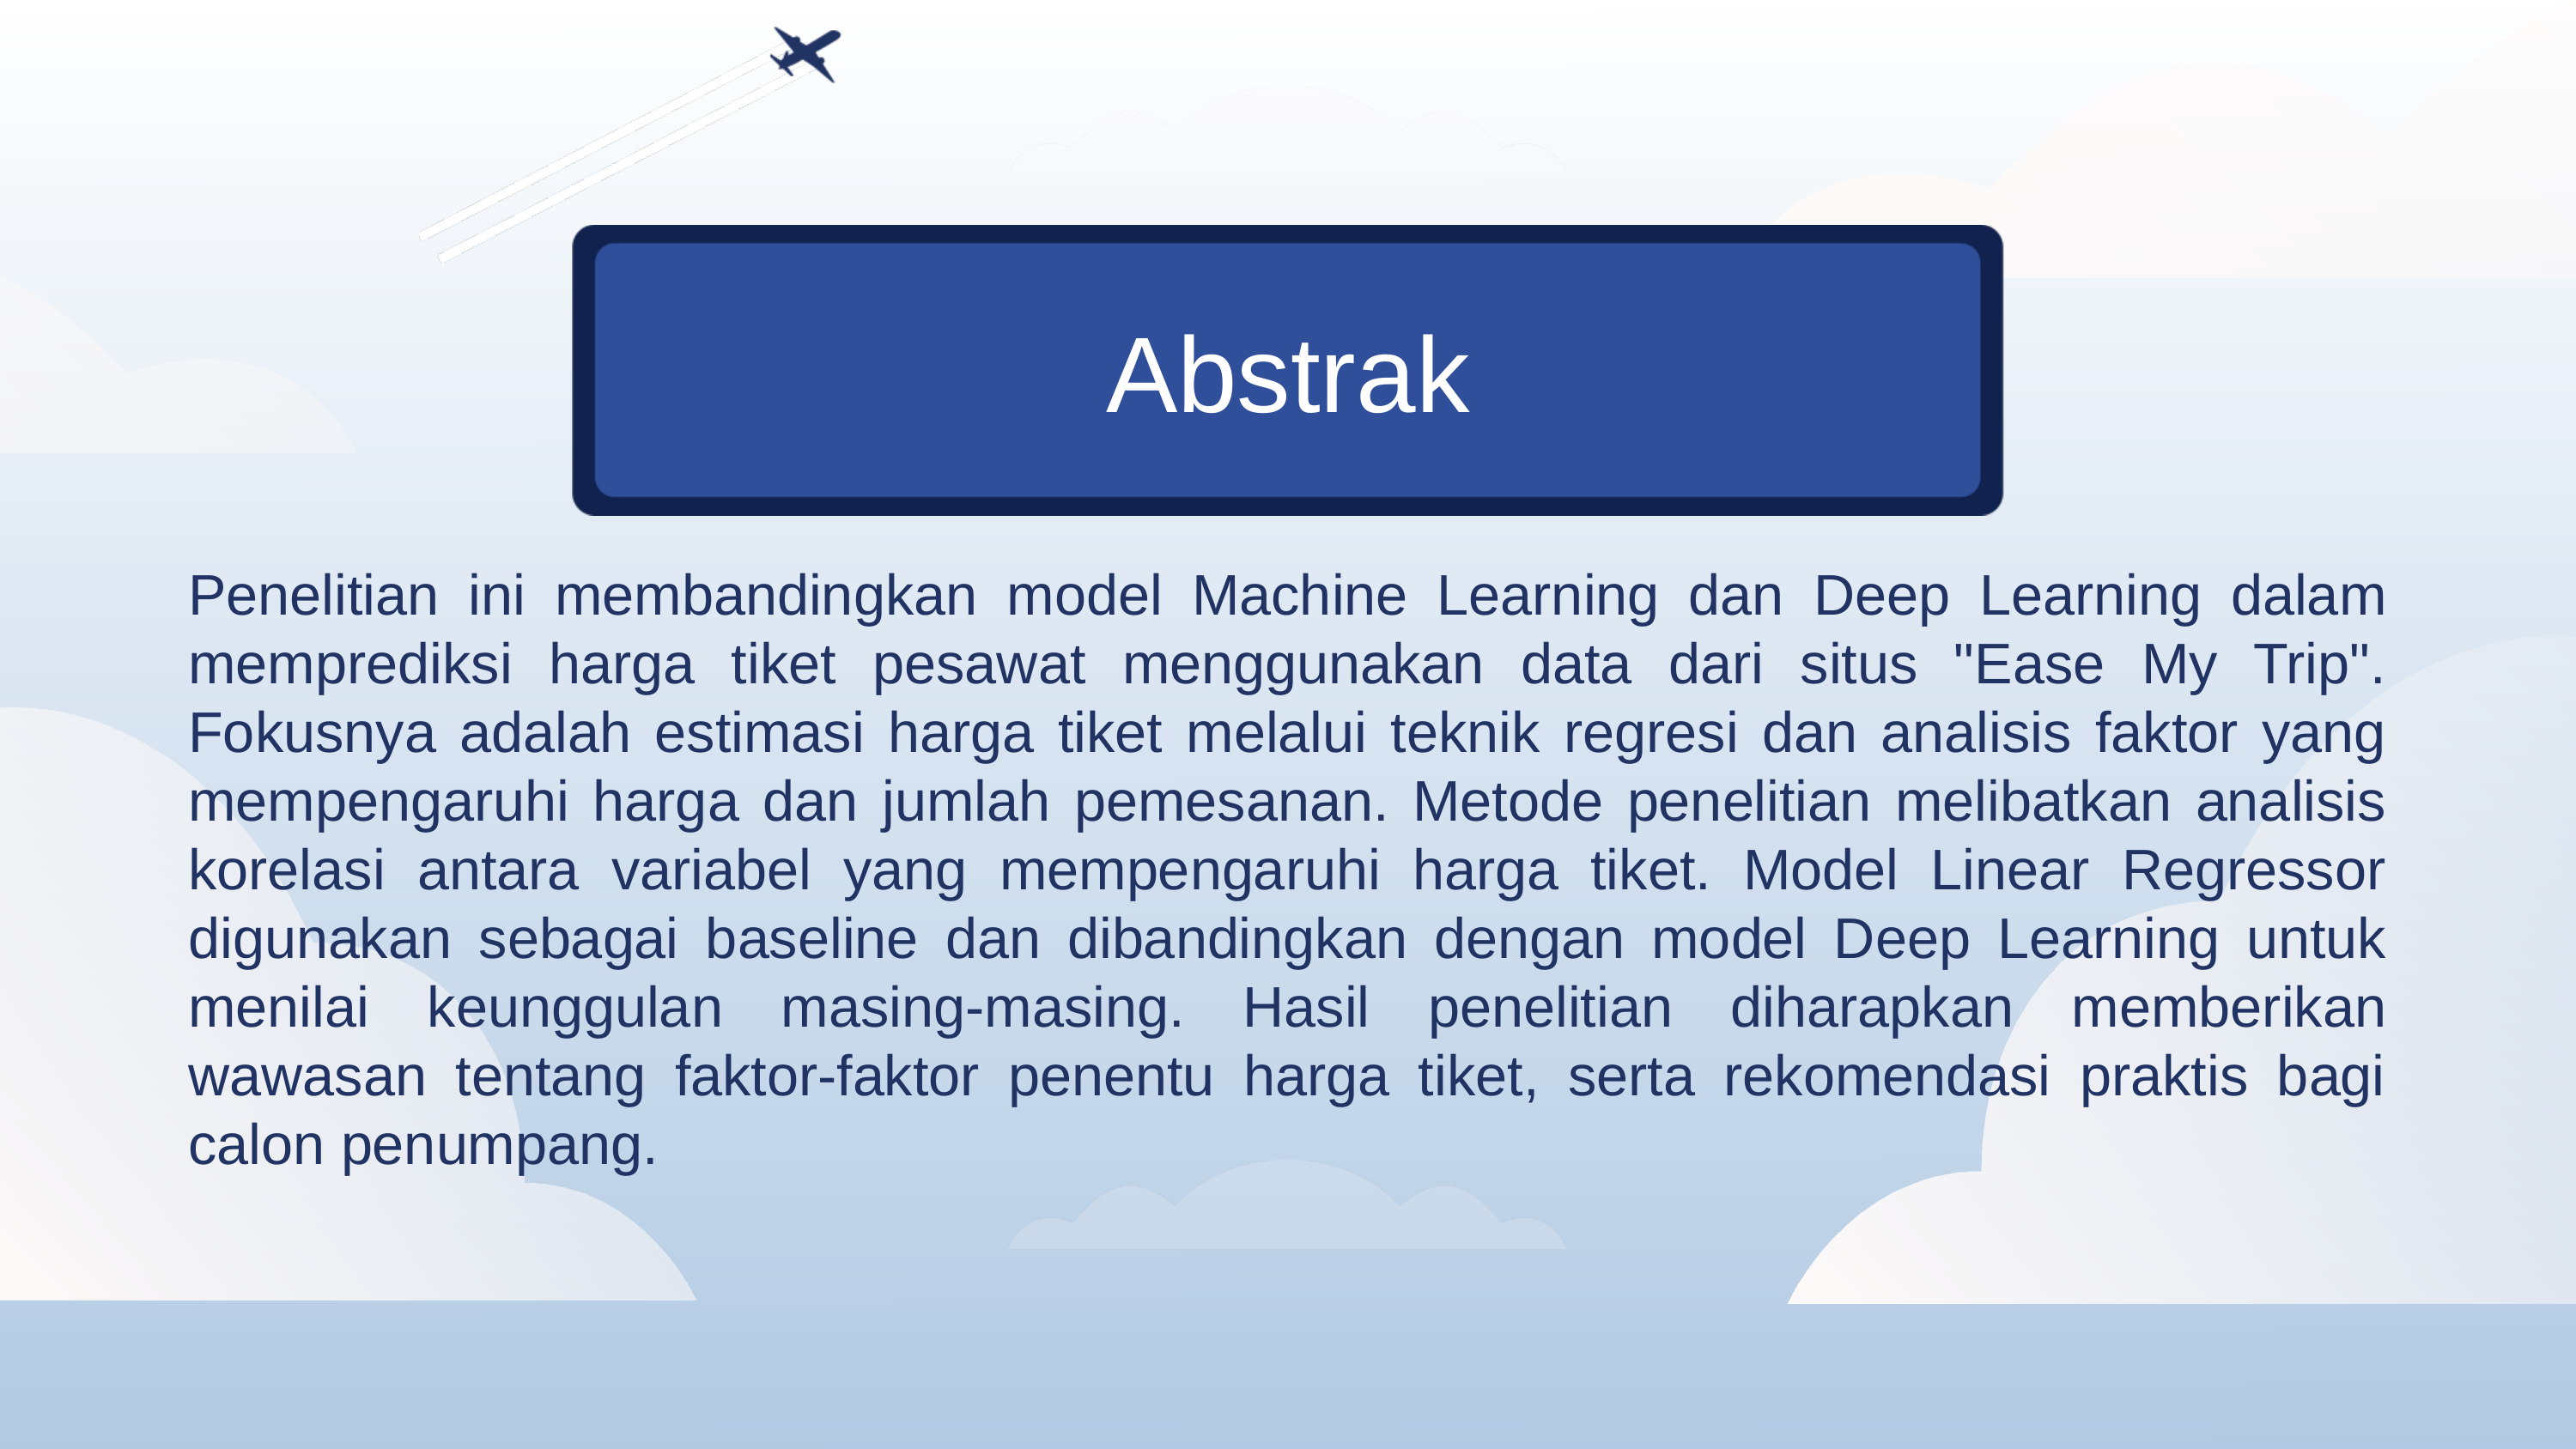

Abstrak
Penelitian ini membandingkan model Machine Learning dan Deep Learning dalam memprediksi harga tiket pesawat menggunakan data dari situs "Ease My Trip". Fokusnya adalah estimasi harga tiket melalui teknik regresi dan analisis faktor yang mempengaruhi harga dan jumlah pemesanan. Metode penelitian melibatkan analisis korelasi antara variabel yang mempengaruhi harga tiket. Model Linear Regressor digunakan sebagai baseline dan dibandingkan dengan model Deep Learning untuk menilai keunggulan masing-masing. Hasil penelitian diharapkan memberikan wawasan tentang faktor-faktor penentu harga tiket, serta rekomendasi praktis bagi calon penumpang.